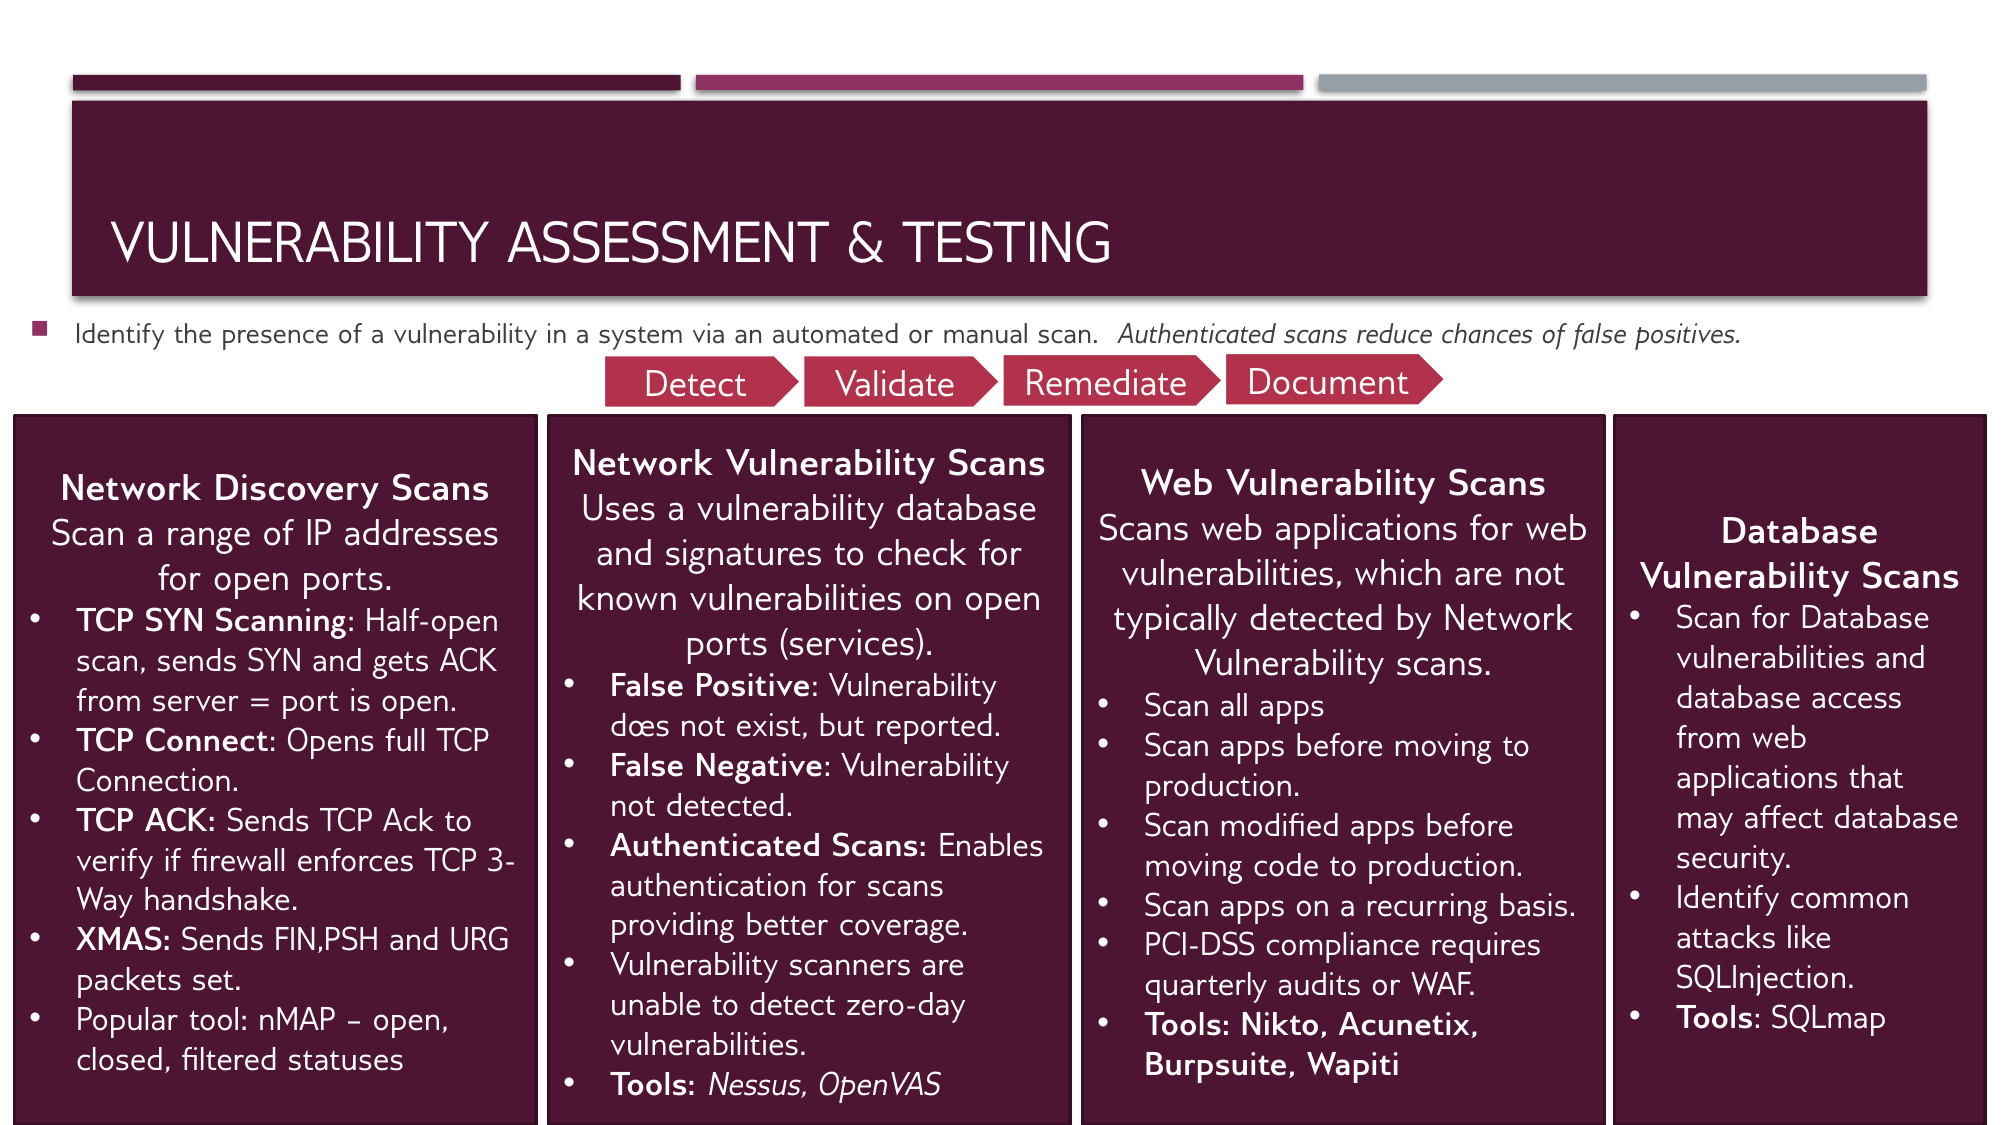

# Vulnerability assessment & testing
Identify the presence of a vulnerability in a system via an automated or manual scan.  Authenticated scans reduce chances of false positives.
Document
Remediate
Detect
Validate
Network Discovery Scans
Scan a range of IP addresses for open ports.
TCP SYN Scanning: Half-open scan, sends SYN and gets ACK from server = port is open.
TCP Connect: Opens full TCP Connection.
TCP ACK: Sends TCP Ack to verify if firewall enforces TCP 3-Way handshake.
XMAS: Sends FIN,PSH and URG packets set.
Popular tool: nMAP – open, closed, filtered statuses
Network Vulnerability Scans
Uses a vulnerability database and signatures to check for known vulnerabilities on open ports (services).
False Positive: Vulnerability does not exist, but reported.
False Negative: Vulnerability not detected.
Authenticated Scans: Enables authentication for scans providing better coverage.
Vulnerability scanners are unable to detect zero-day vulnerabilities.
Tools: Nessus, OpenVAS
Web Vulnerability Scans
Scans web applications for web vulnerabilities, which are not typically detected by Network Vulnerability scans.
Scan all apps
Scan apps before moving to production.
Scan modified apps before moving code to production.
Scan apps on a recurring basis.
PCI-DSS compliance requires quarterly audits or WAF.
Tools: Nikto, Acunetix, Burpsuite, Wapiti
Database Vulnerability Scans
Scan for Database vulnerabilities and database access from web applications that may affect database security.
Identify common attacks like SQLInjection.
Tools: SQLmap